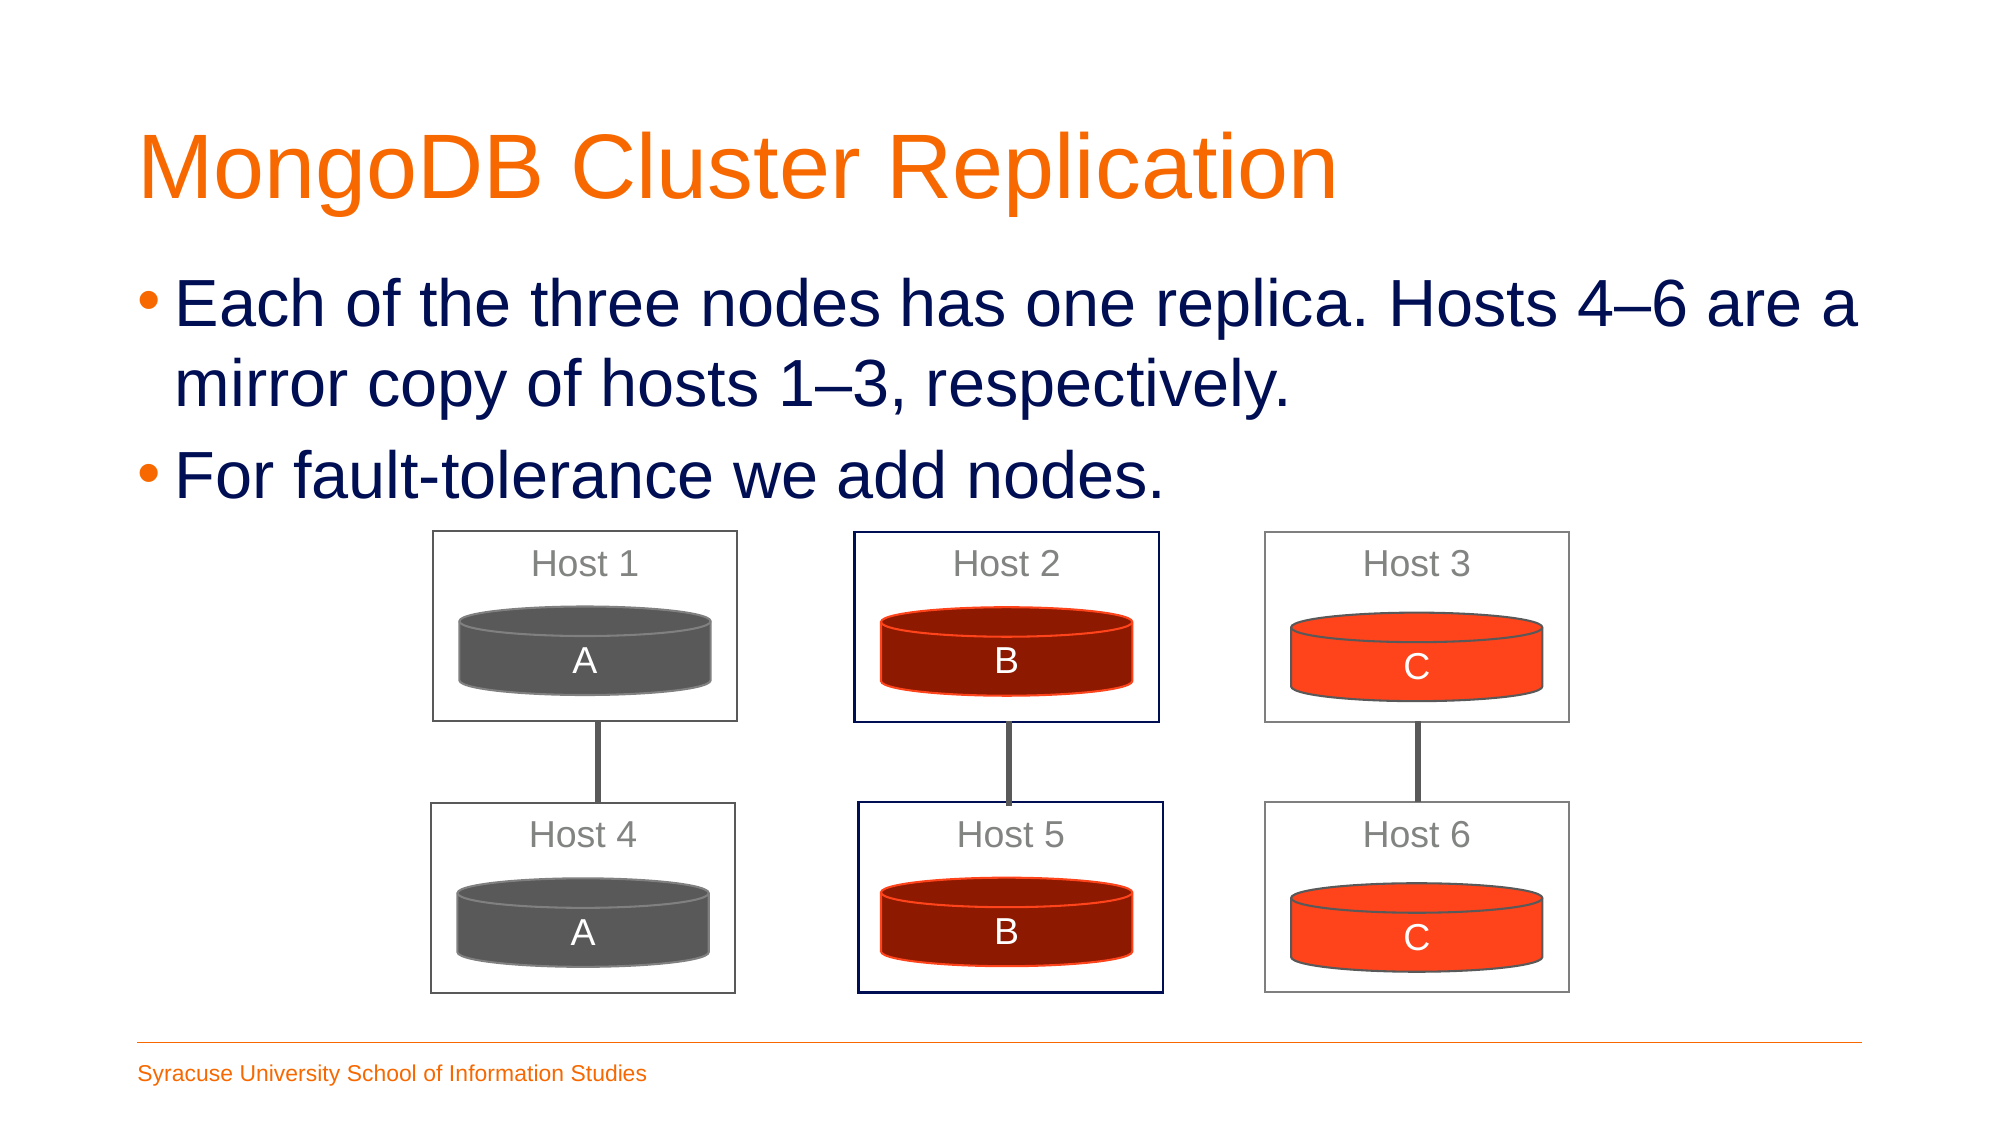

# MongoDB Cluster Replication
Each of the three nodes has one replica. Hosts 4–6 are a mirror copy of hosts 1–3, respectively.
For fault-tolerance we add nodes.
Host 1
A
Host 3
C
Host 2
B
Host 6
C
Host 5
B
Host 4
A